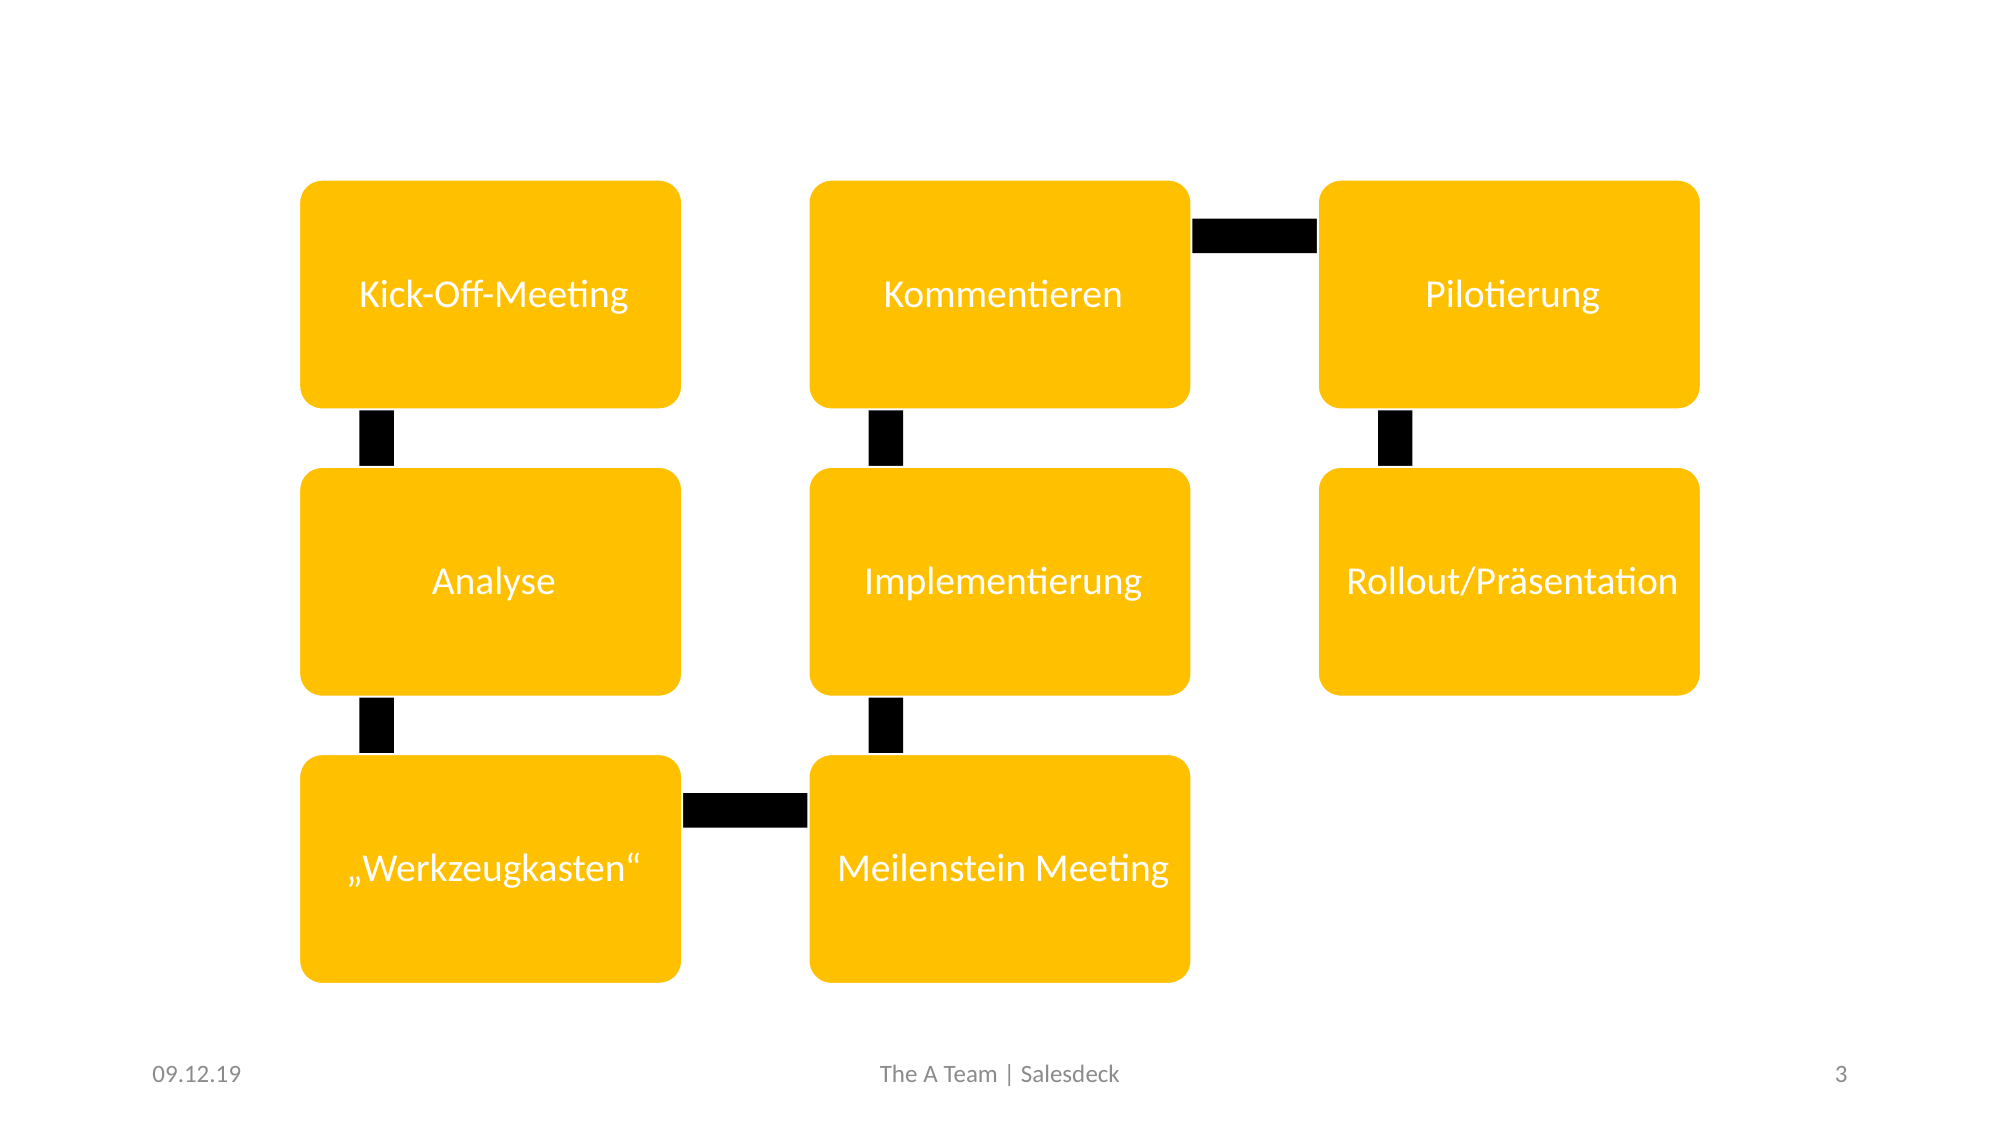

Kick-Off-Meeting
Analyse
„Werkzeugkasten“
Meilenstein Meeting
Implementierung
Kommentieren
Pilotierung
Rollout/Präsentation
09.12.19
The A Team | Salesdeck
3